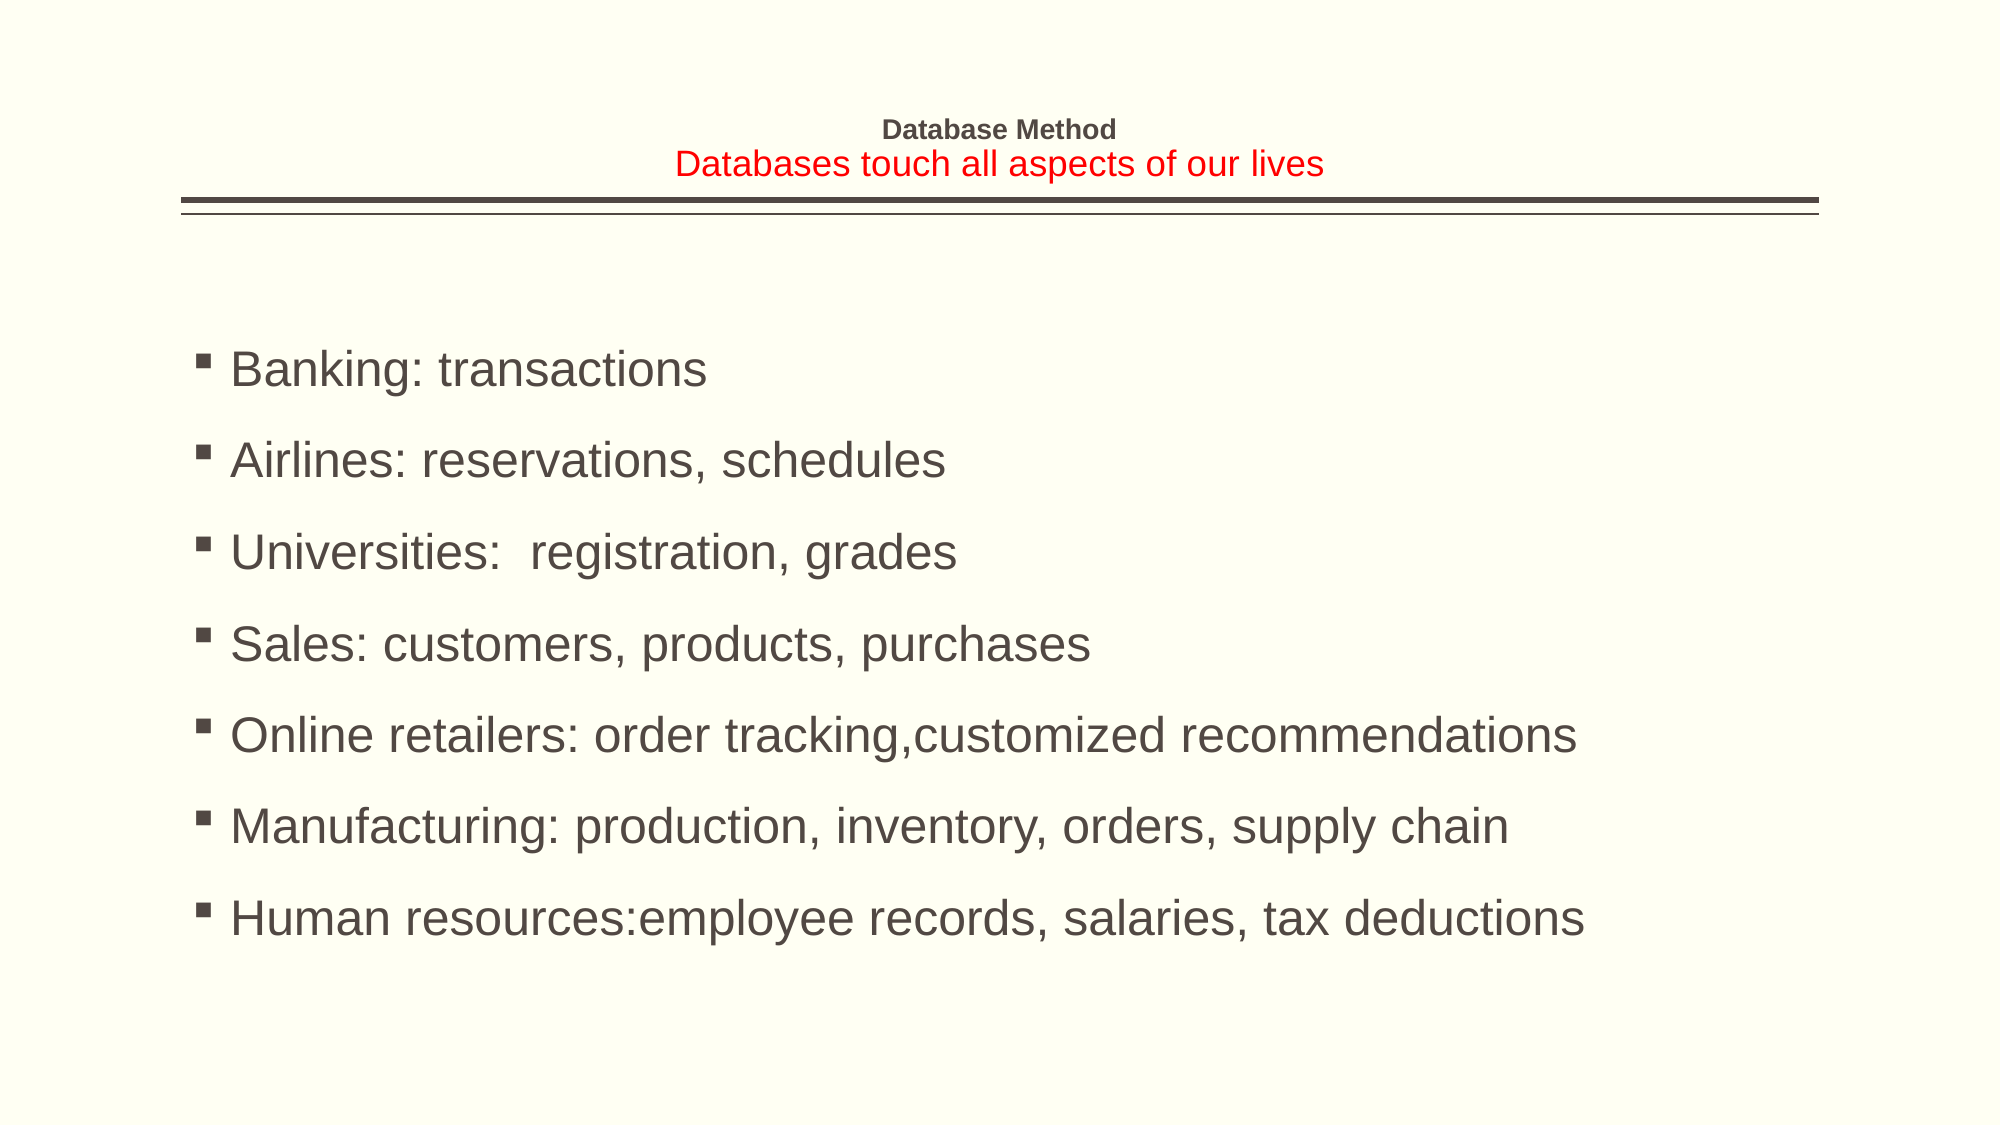

# Database Method Databases touch all aspects of our lives
Banking: transactions
Airlines: reservations, schedules
Universities:  registration, grades
Sales: customers, products, purchases
Online retailers: order tracking,customized recommendations
Manufacturing: production, inventory, orders, supply chain
Human resources:employee records, salaries, tax deductions